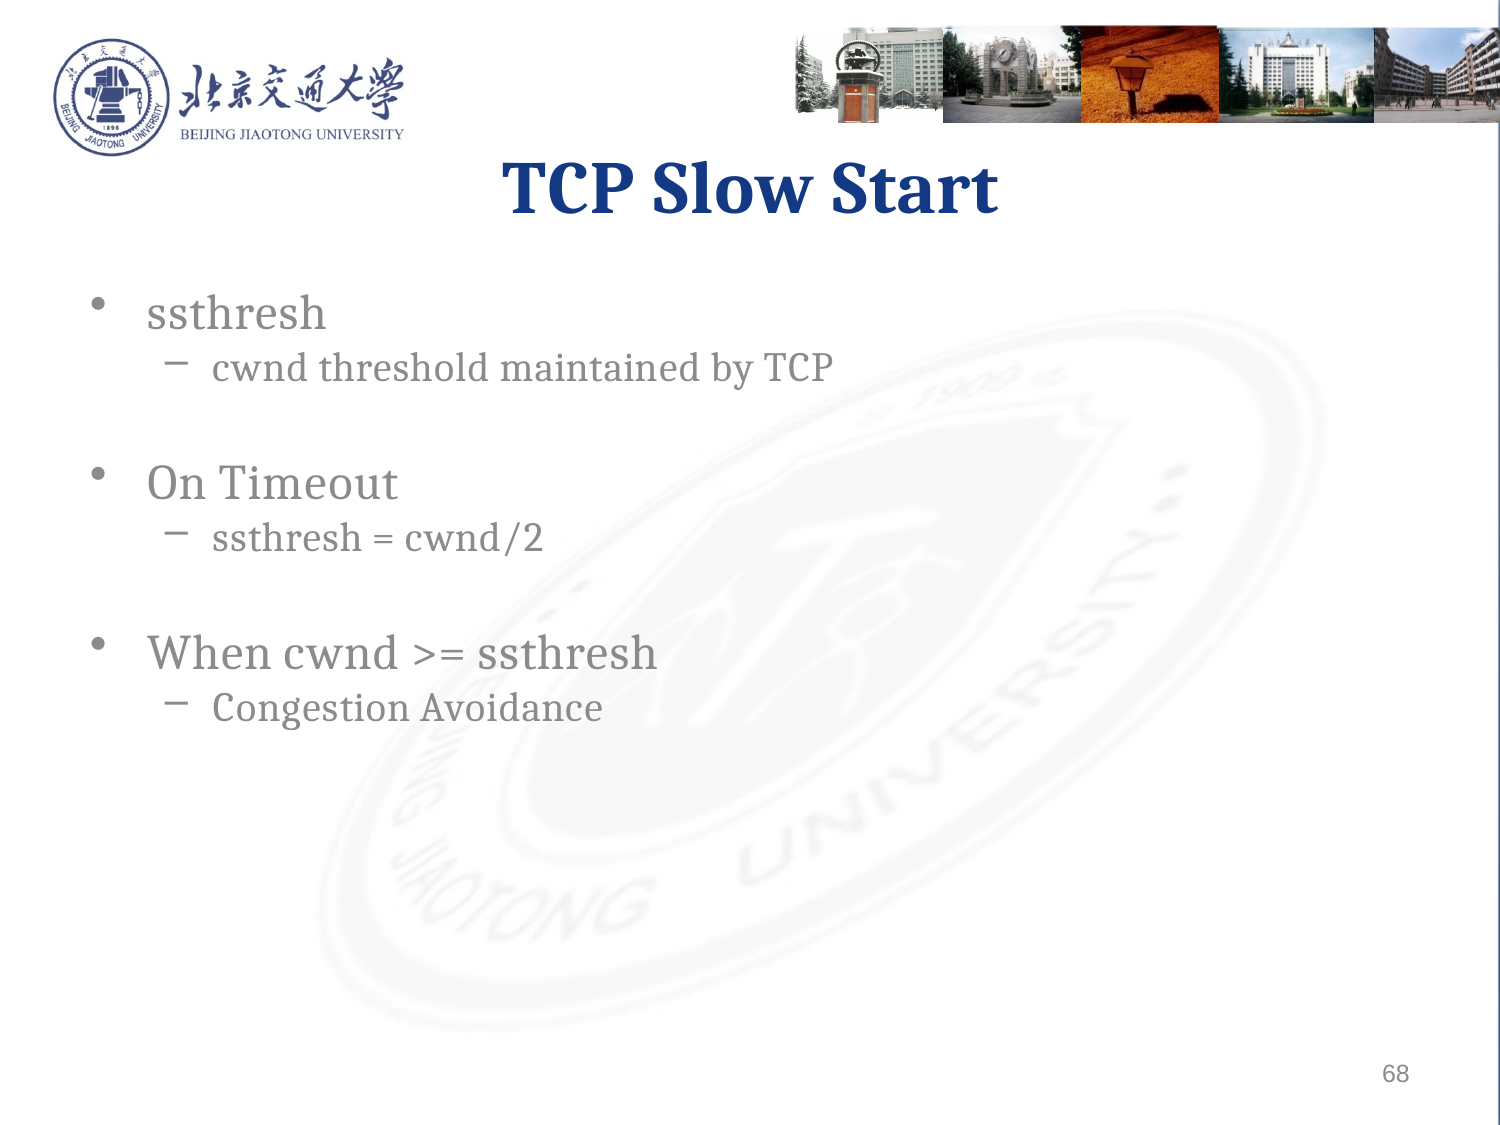

TCP Slow Start
ssthresh
cwnd threshold maintained by TCP

On Timeout
ssthresh = cwnd/2

When cwnd >= ssthresh
Congestion Avoidance

68